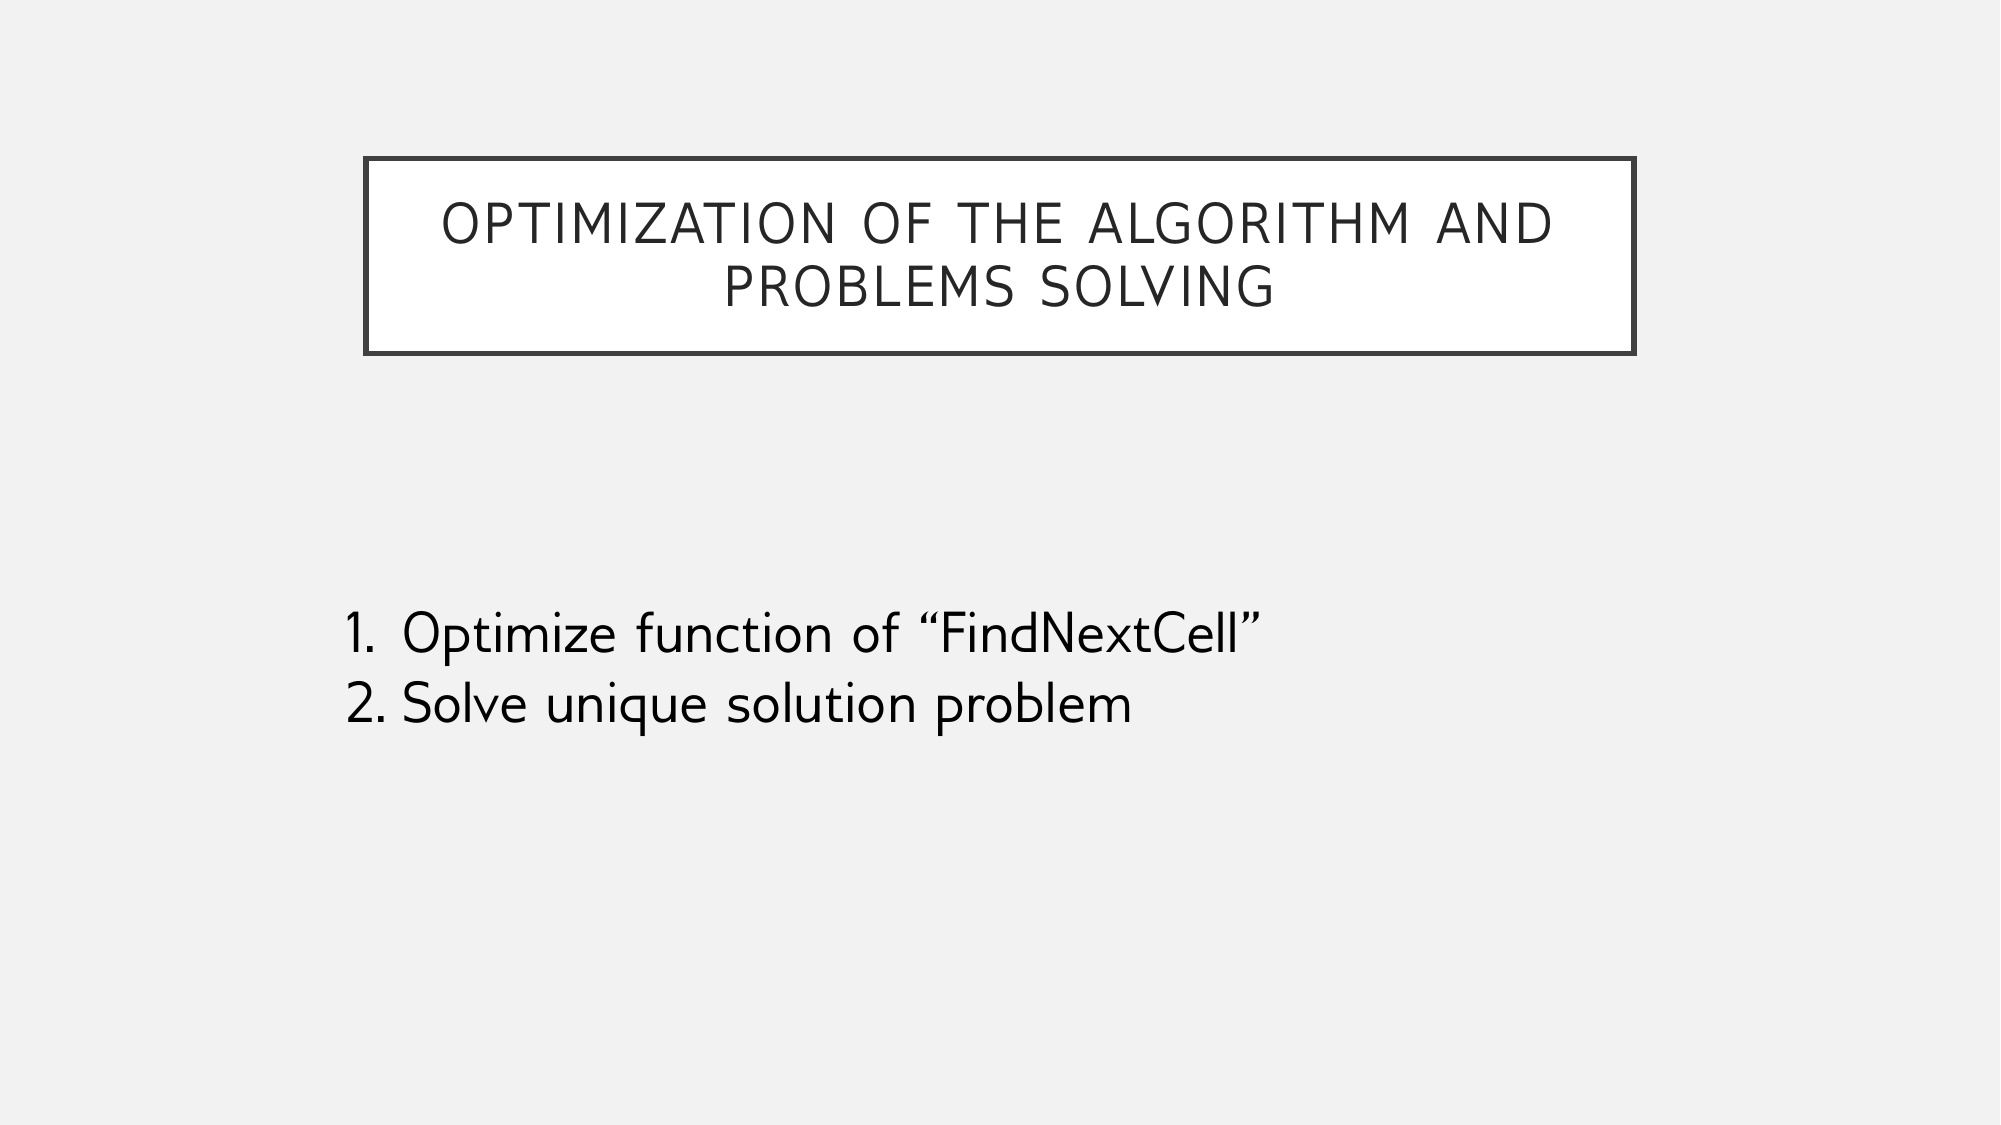

# Optimization of the algorithm and problems solving

Optimize function of “FindNextCell”
Solve unique solution problem